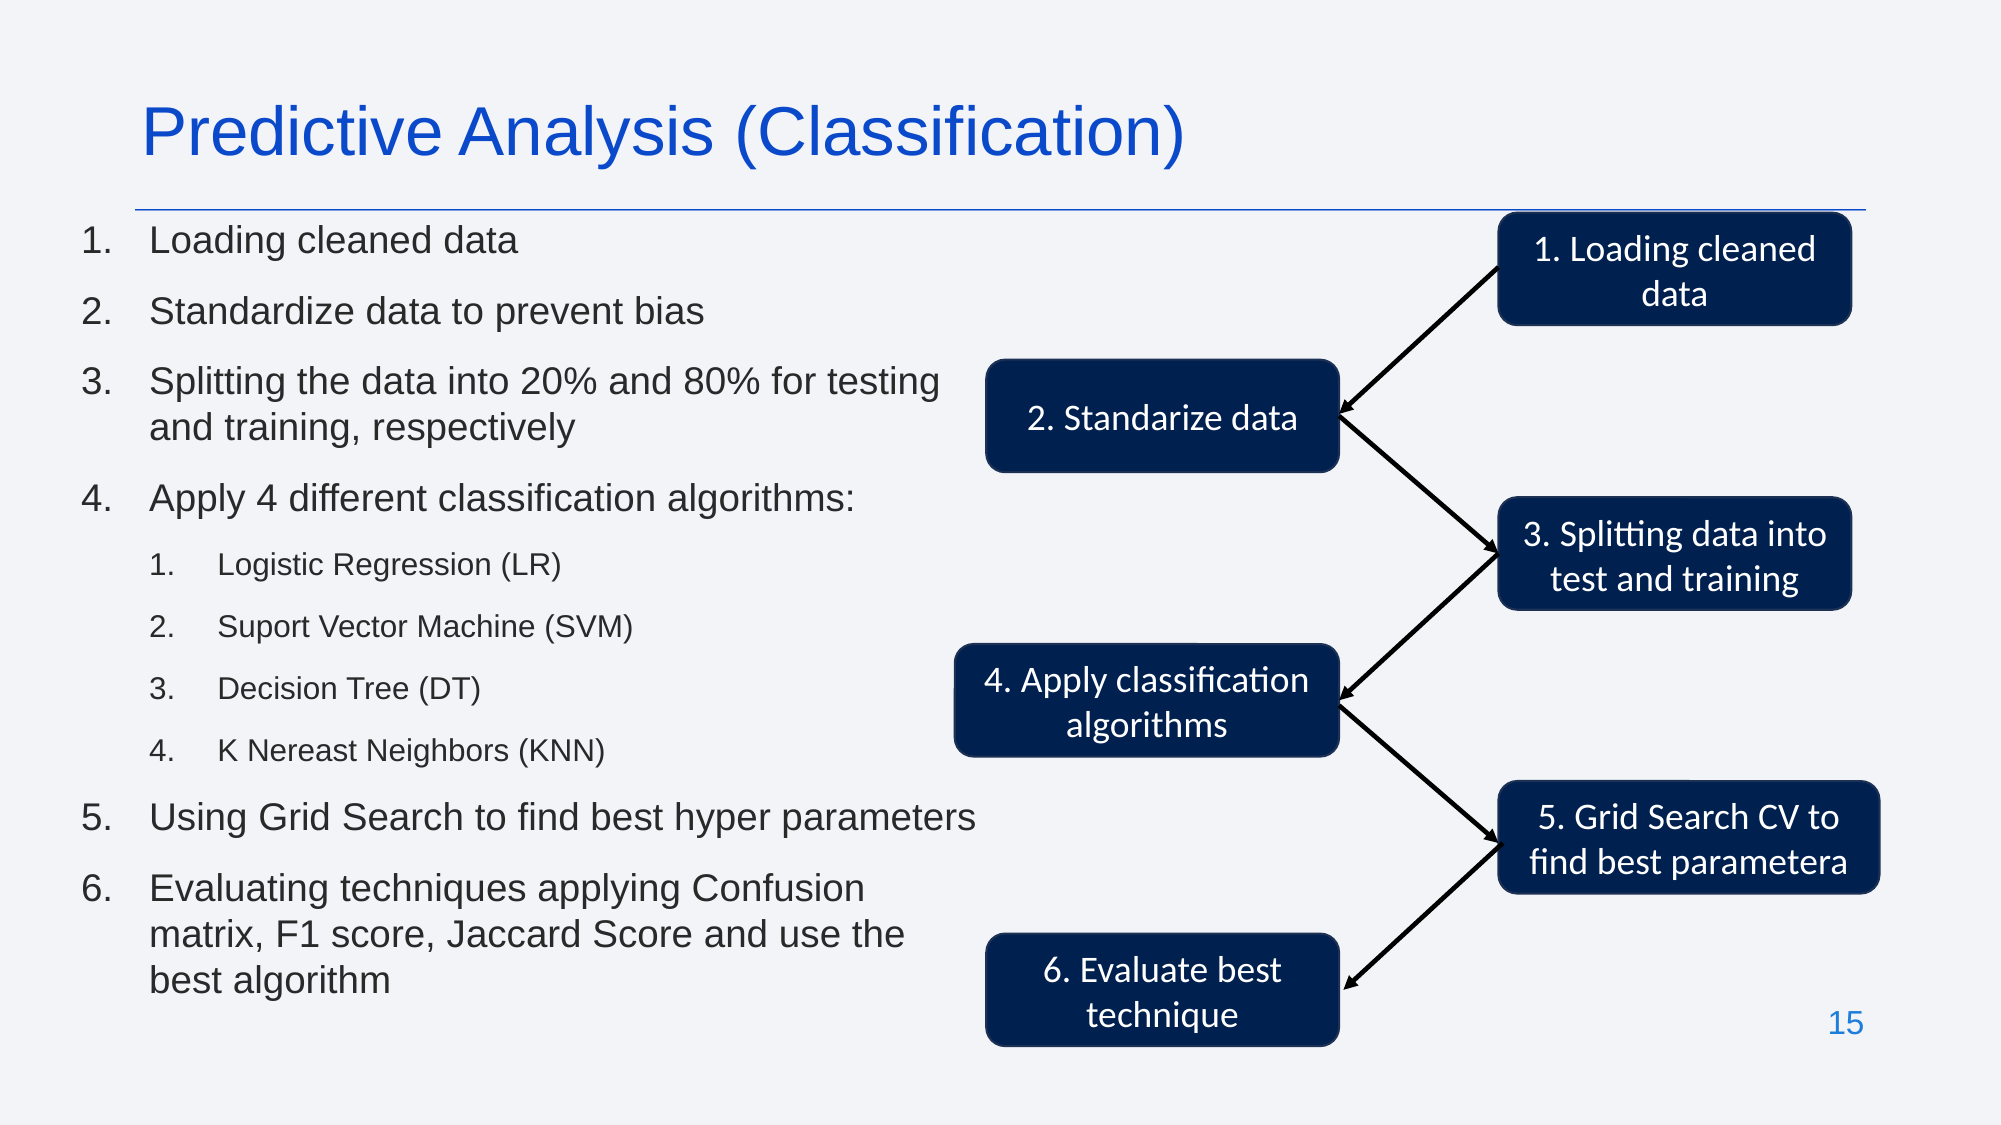

Predictive Analysis (Classification)
Loading cleaned data
Standardize data to prevent bias
Splitting the data into 20% and 80% for testing and training, respectively
Apply 4 different classification algorithms:
Logistic Regression (LR)
Suport Vector Machine (SVM)
Decision Tree (DT)
K Nereast Neighbors (KNN)
Using Grid Search to find best hyper parameters
Evaluating techniques applying Confusion matrix, F1 score, Jaccard Score and use the best algorithm

1. Loading cleaned data
2. Standarize data
3. Splitting data into test and training
4. Apply classification algorithms
5. Grid Search CV to find best parametera
6. Evaluate best technique
15